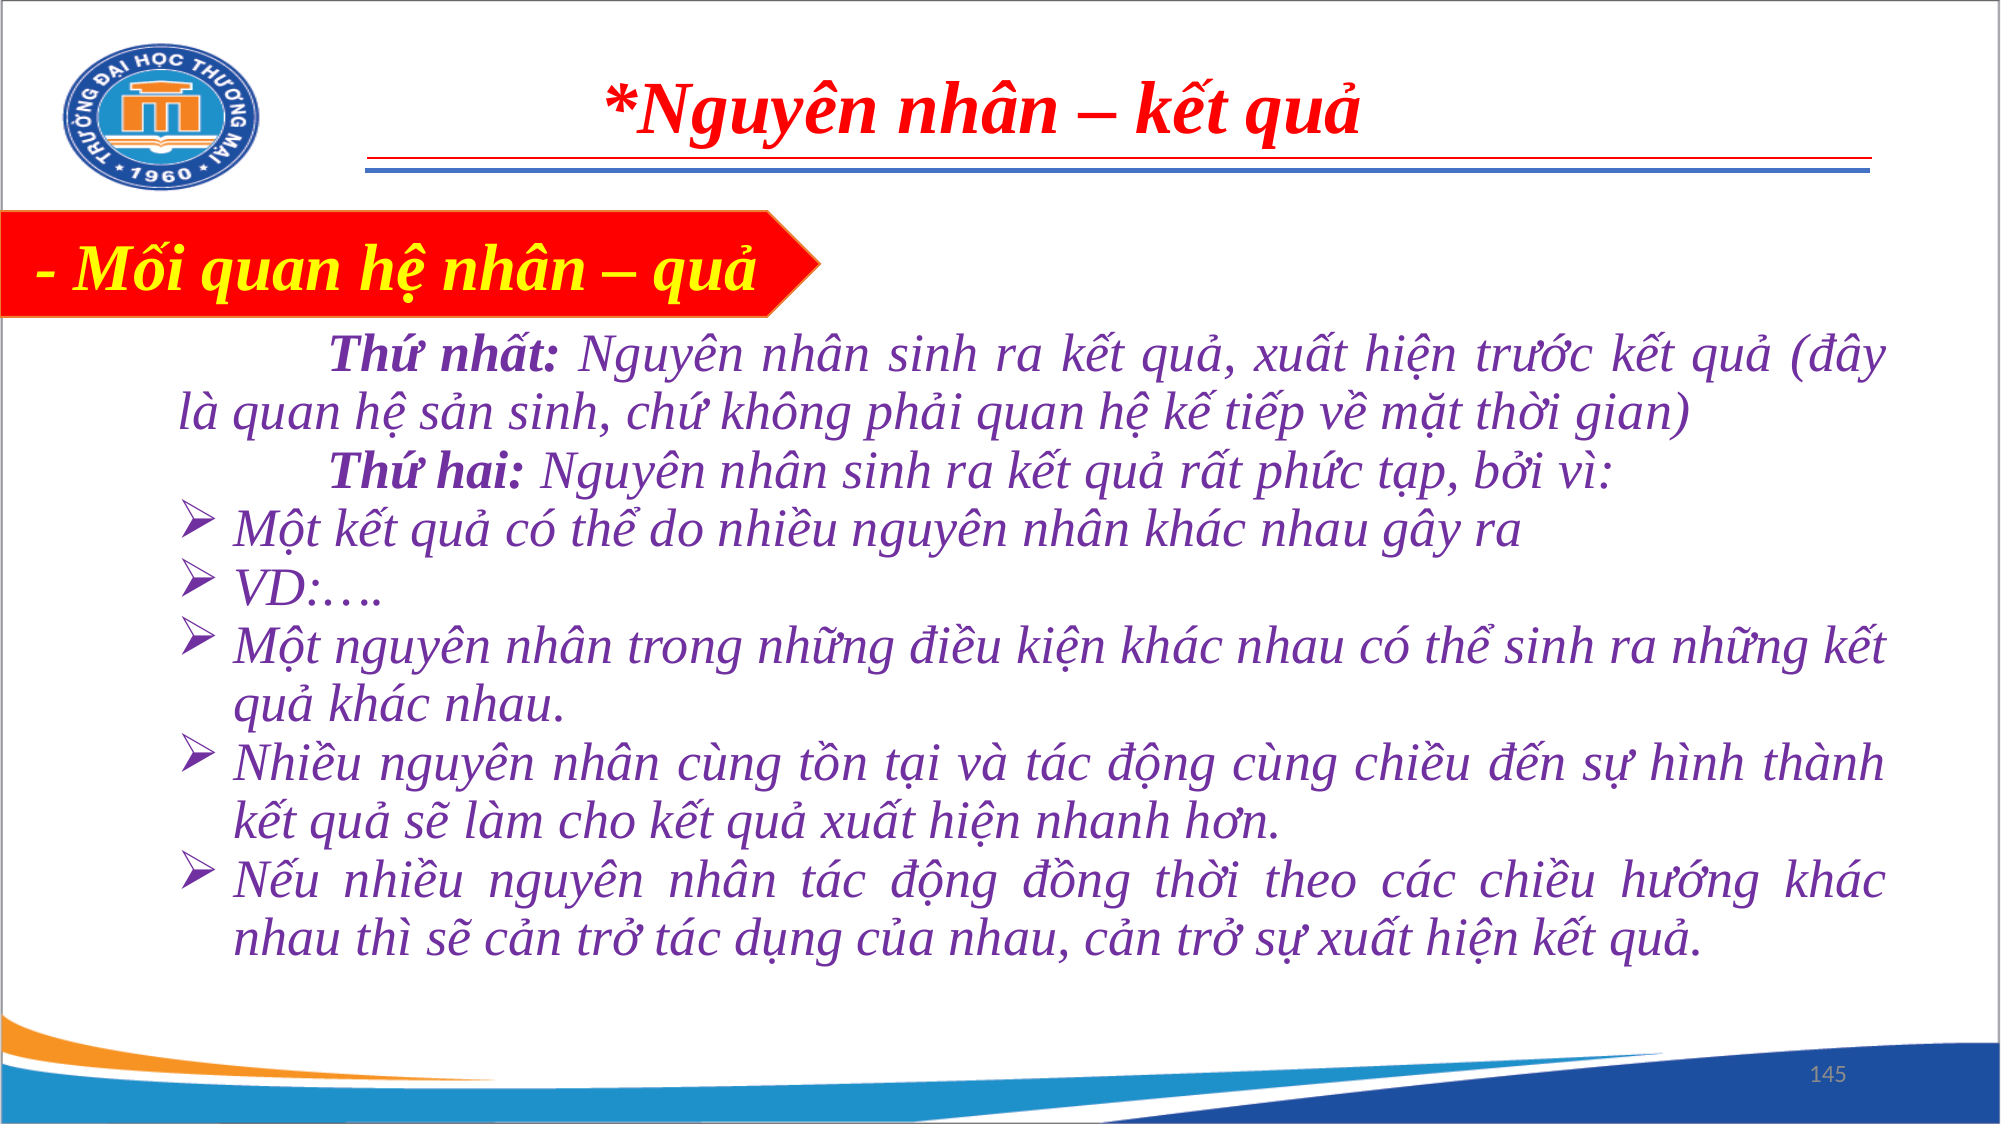

*Nguyên nhân – kết quả
- Mối quan hệ nhân – quả
	Thứ nhất: Nguyên nhân sinh ra kết quả, xuất hiện trước kết quả (đây là quan hệ sản sinh, chứ không phải quan hệ kế tiếp về mặt thời gian)
	Thứ hai: Nguyên nhân sinh ra kết quả rất phức tạp, bởi vì:
Một kết quả có thể do nhiều nguyên nhân khác nhau gây ra
VD:….
Một nguyên nhân trong những điều kiện khác nhau có thể sinh ra những kết quả khác nhau.
Nhiều nguyên nhân cùng tồn tại và tác động cùng chiều đến sự hình thành kết quả sẽ làm cho kết quả xuất hiện nhanh hơn.
Nếu nhiều nguyên nhân tác động đồng thời theo các chiều hướng khác nhau thì sẽ cản trở tác dụng của nhau, cản trở sự xuất hiện kết quả.

145